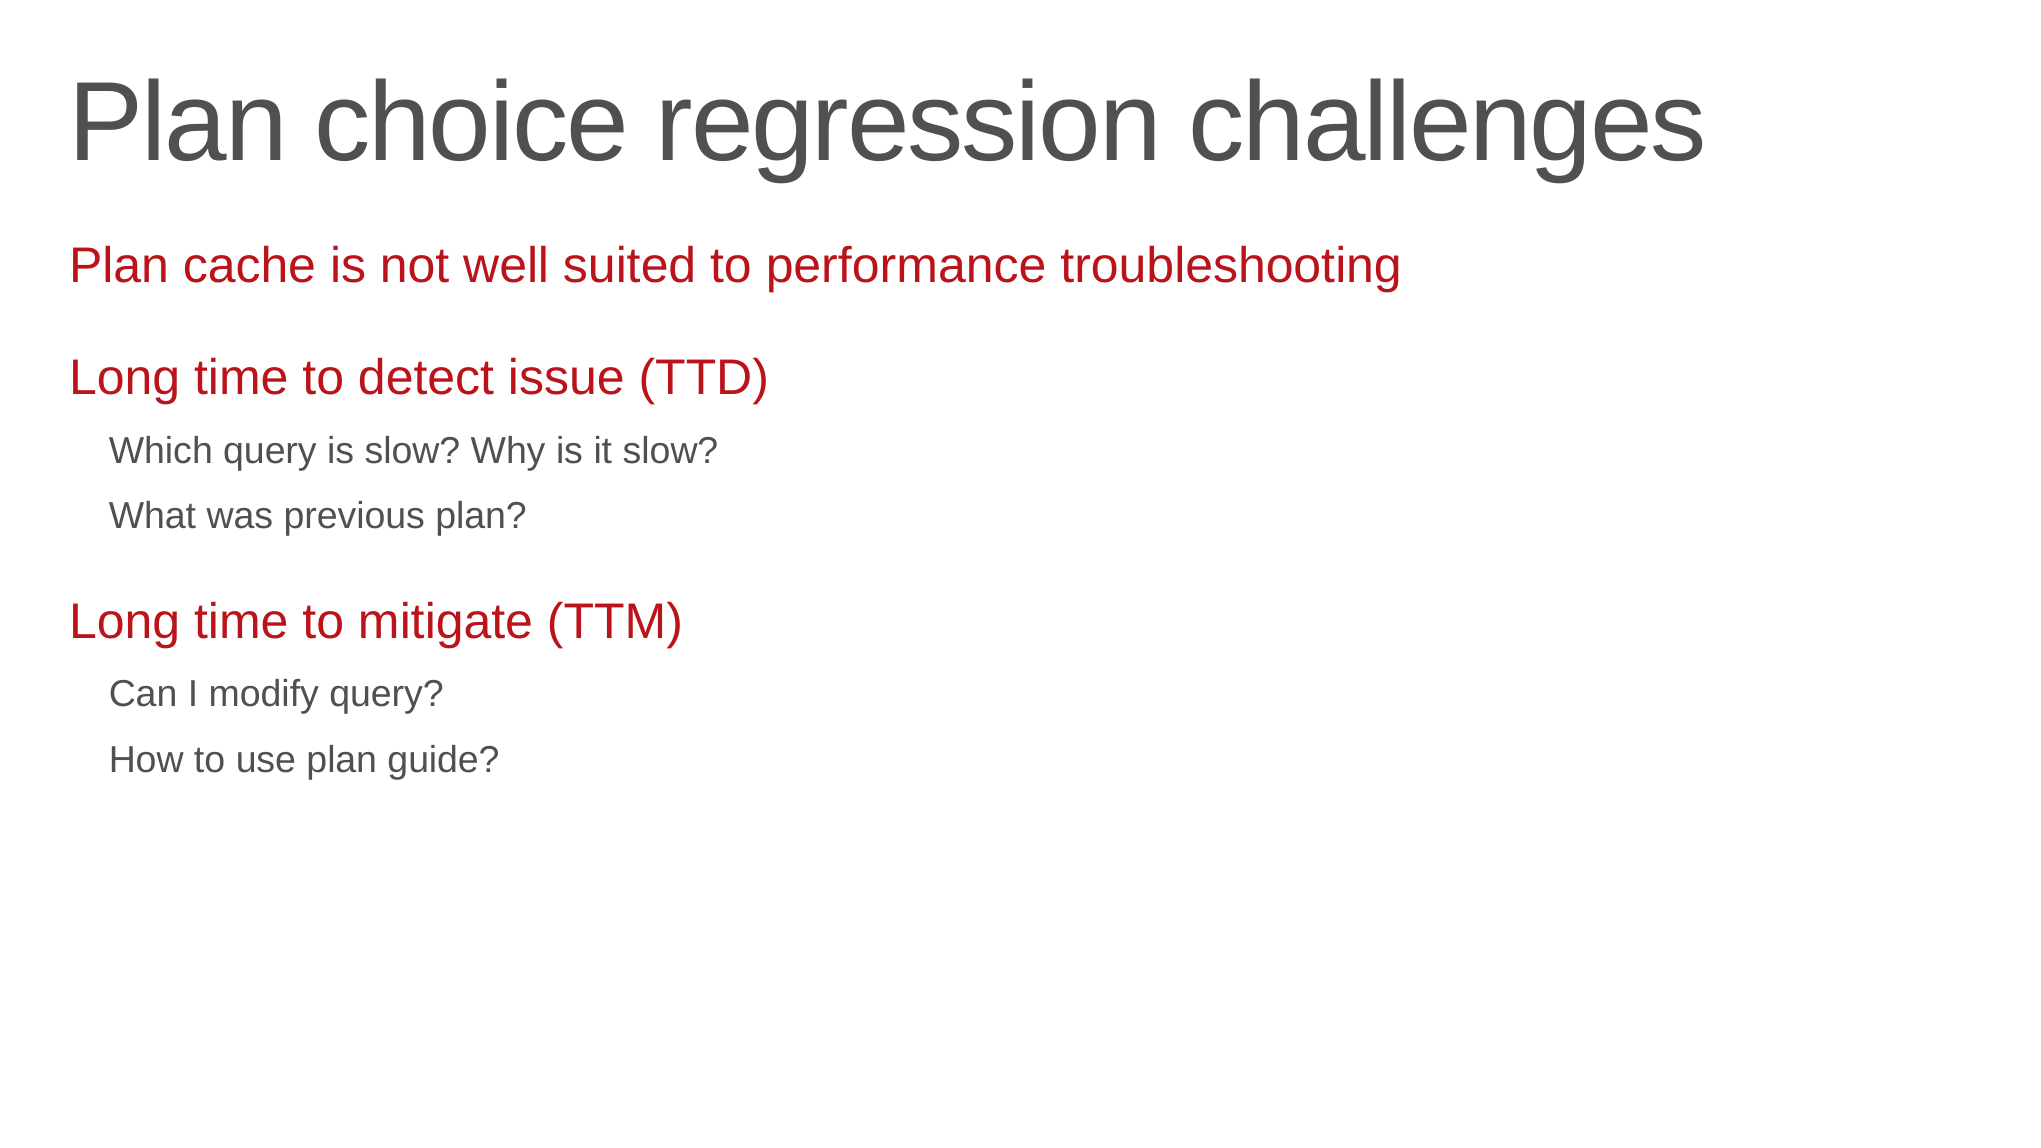

Plan choice regression challenges
Plan cache is not well suited to performance troubleshooting
Long time to detect issue (TTD)
Which query is slow? Why is it slow?
What was previous plan?
Long time to mitigate (TTM)
Can I modify query?
How to use plan guide?